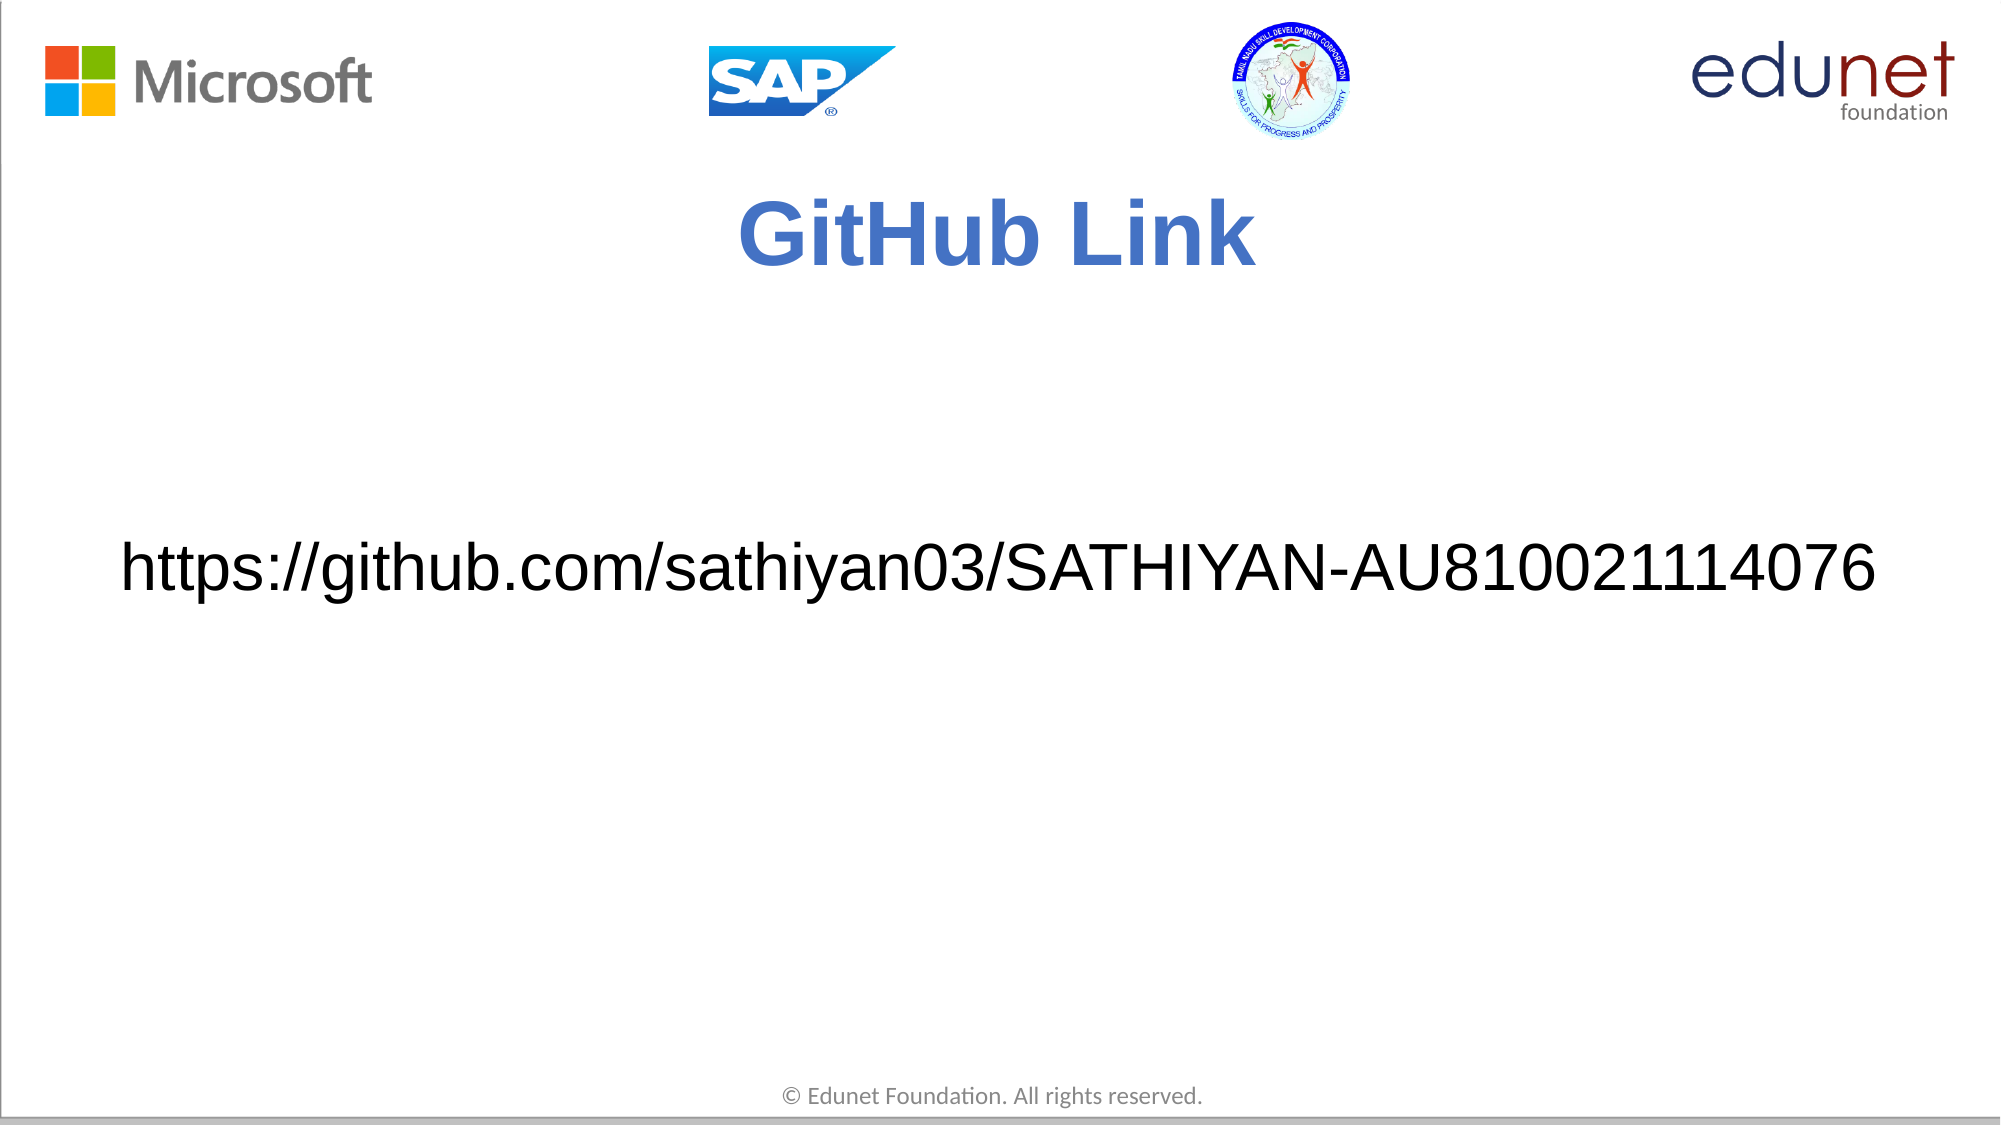

# GitHub Link
https://github.com/sathiyan03/SATHIYAN-AU810021114076
© Edunet Foundation. All rights reserved.